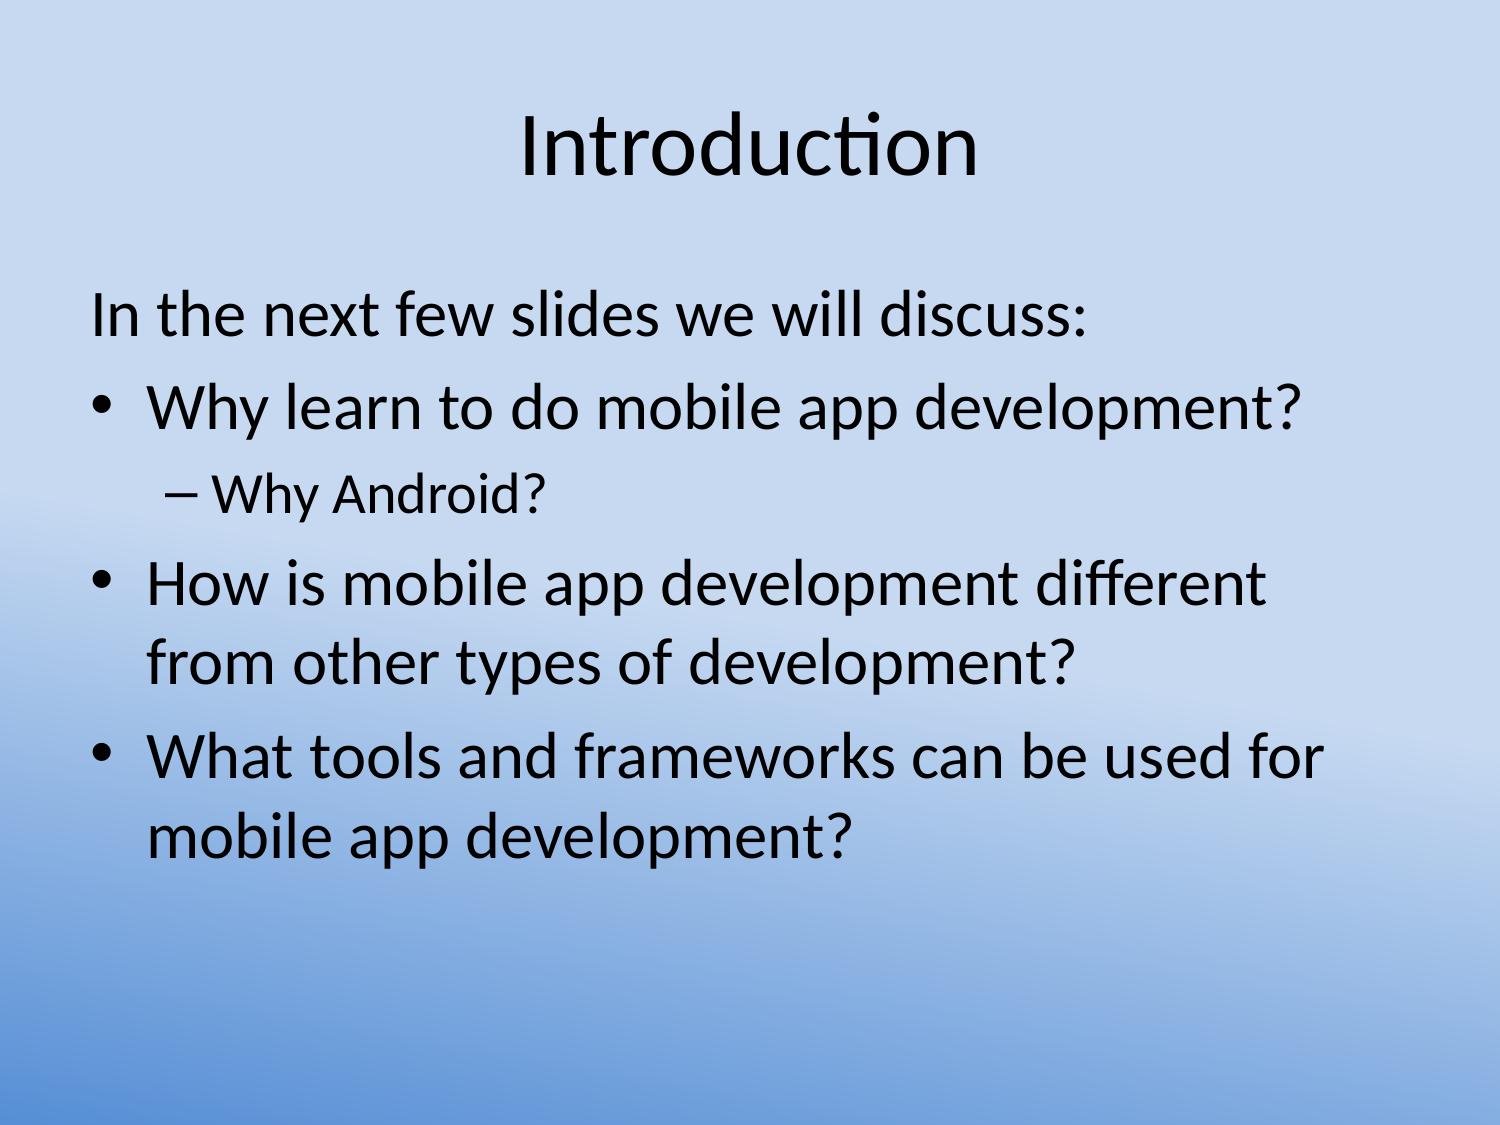

# Introduction
In the next few slides we will discuss:
Why learn to do mobile app development?
Why Android?
How is mobile app development different from other types of development?
What tools and frameworks can be used for mobile app development?